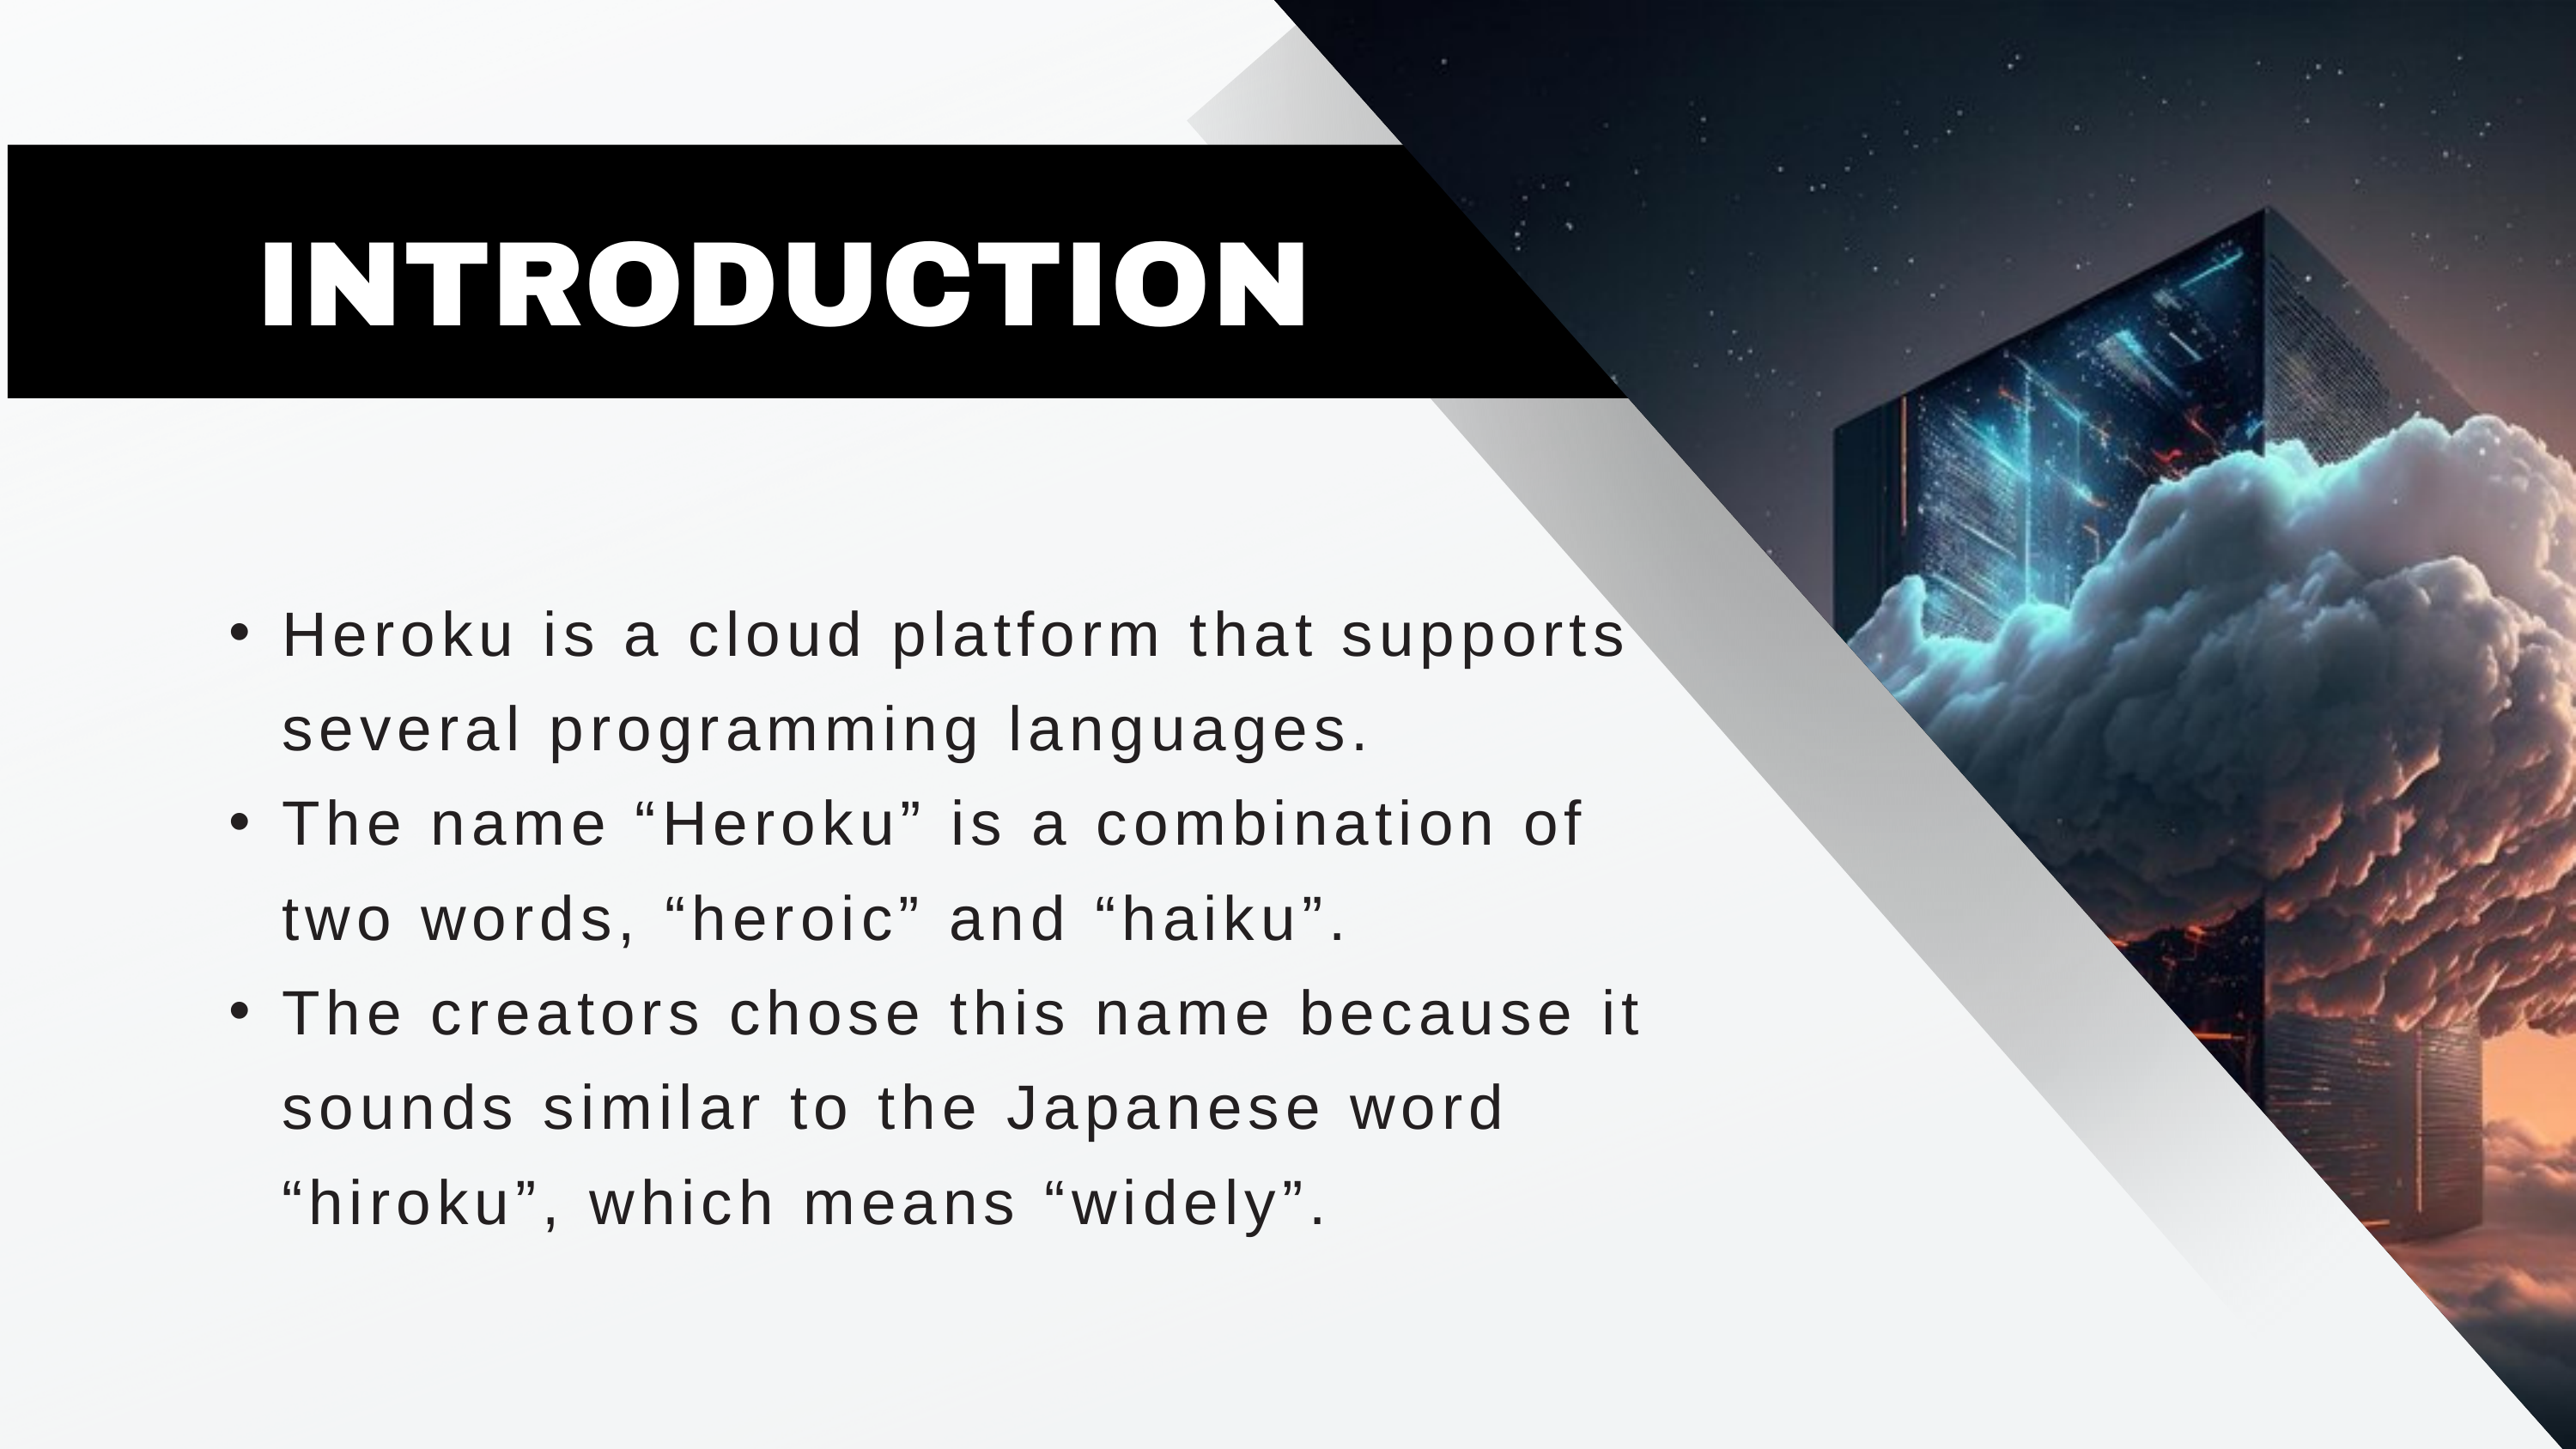

INTRODUCTION
Heroku is a cloud platform that supports several programming languages.
The name “Heroku” is a combination of two words, “heroic” and “haiku”.
The creators chose this name because it sounds similar to the Japanese word “hiroku”, which means “widely”.